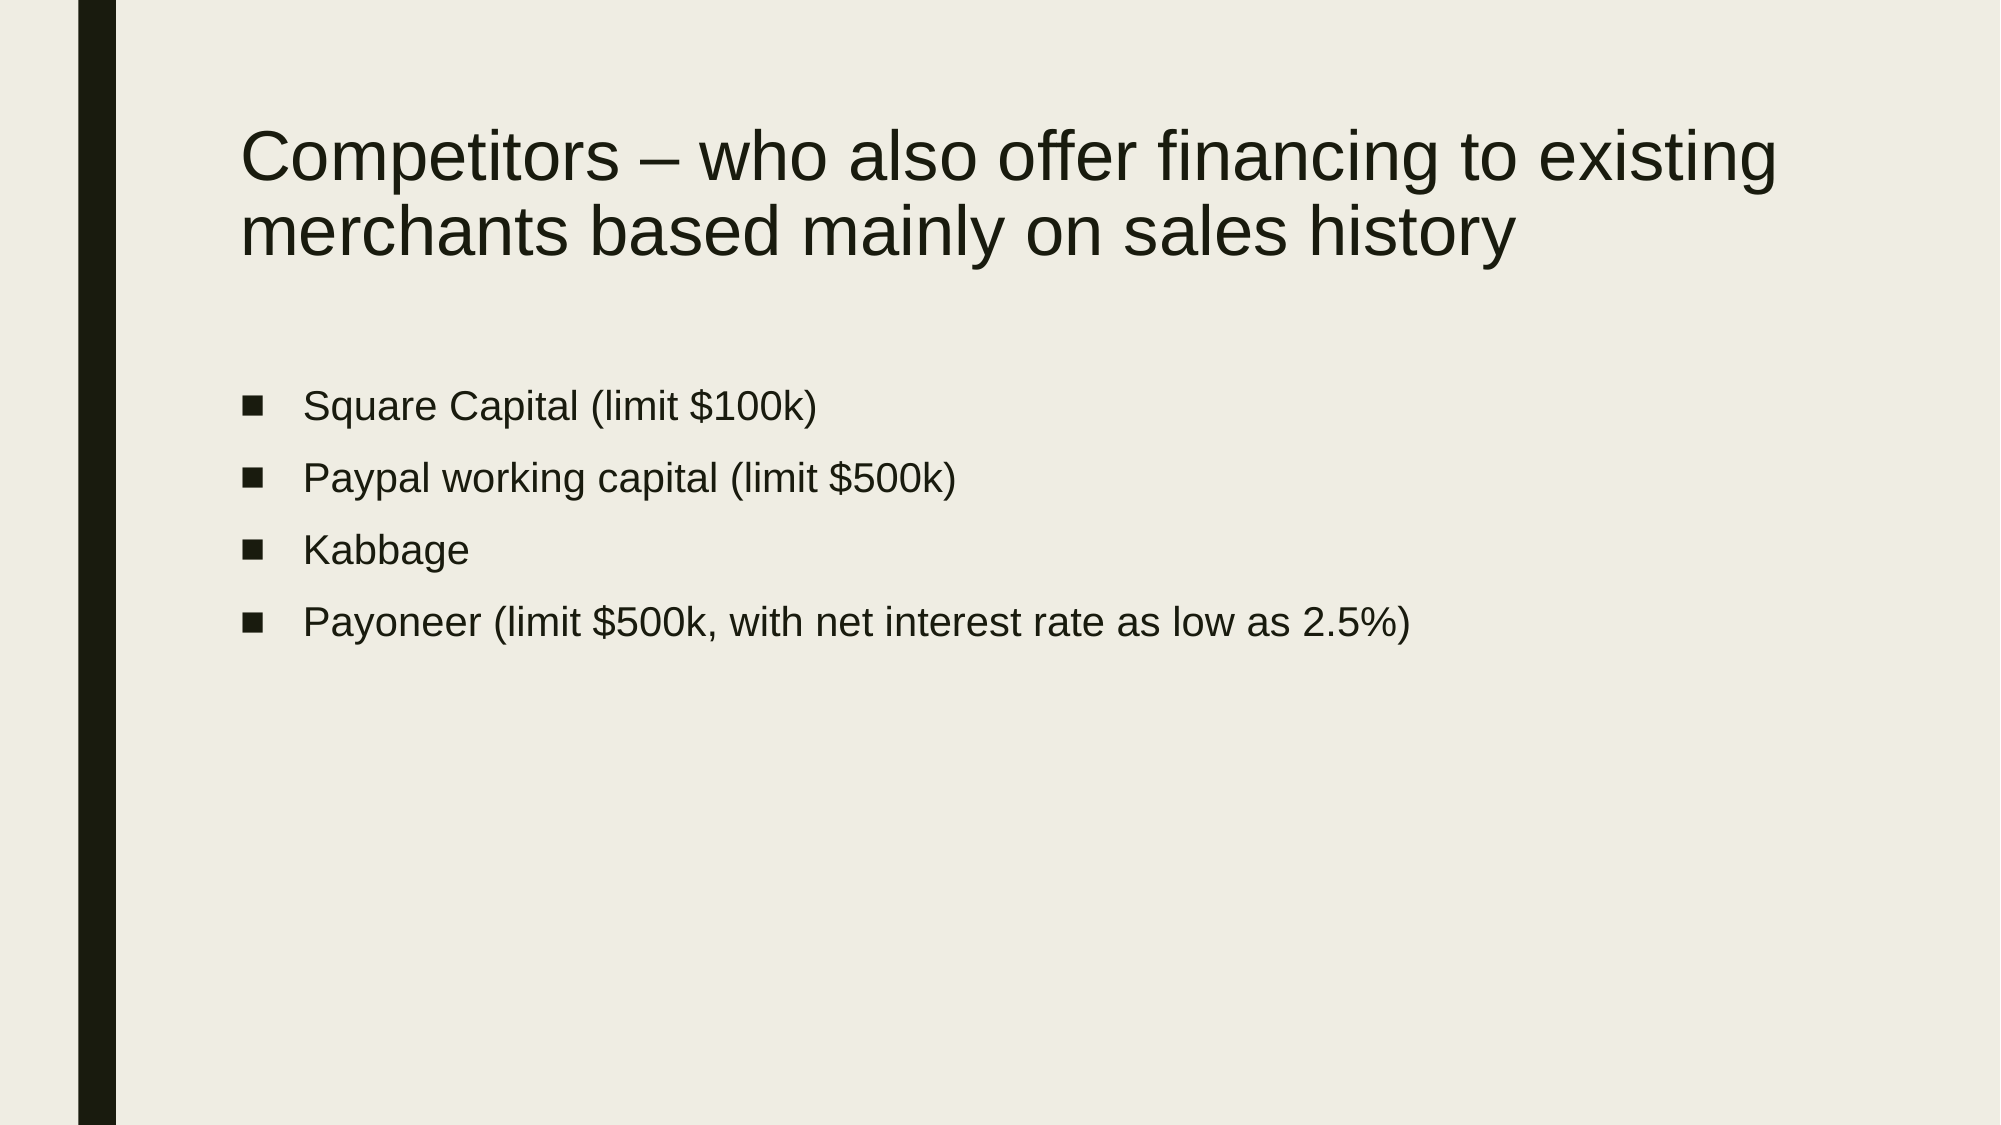

# Competitors – who also offer financing to existing merchants based mainly on sales history
Square Capital (limit $100k)
Paypal working capital (limit $500k)
Kabbage
Payoneer (limit $500k, with net interest rate as low as 2.5%)